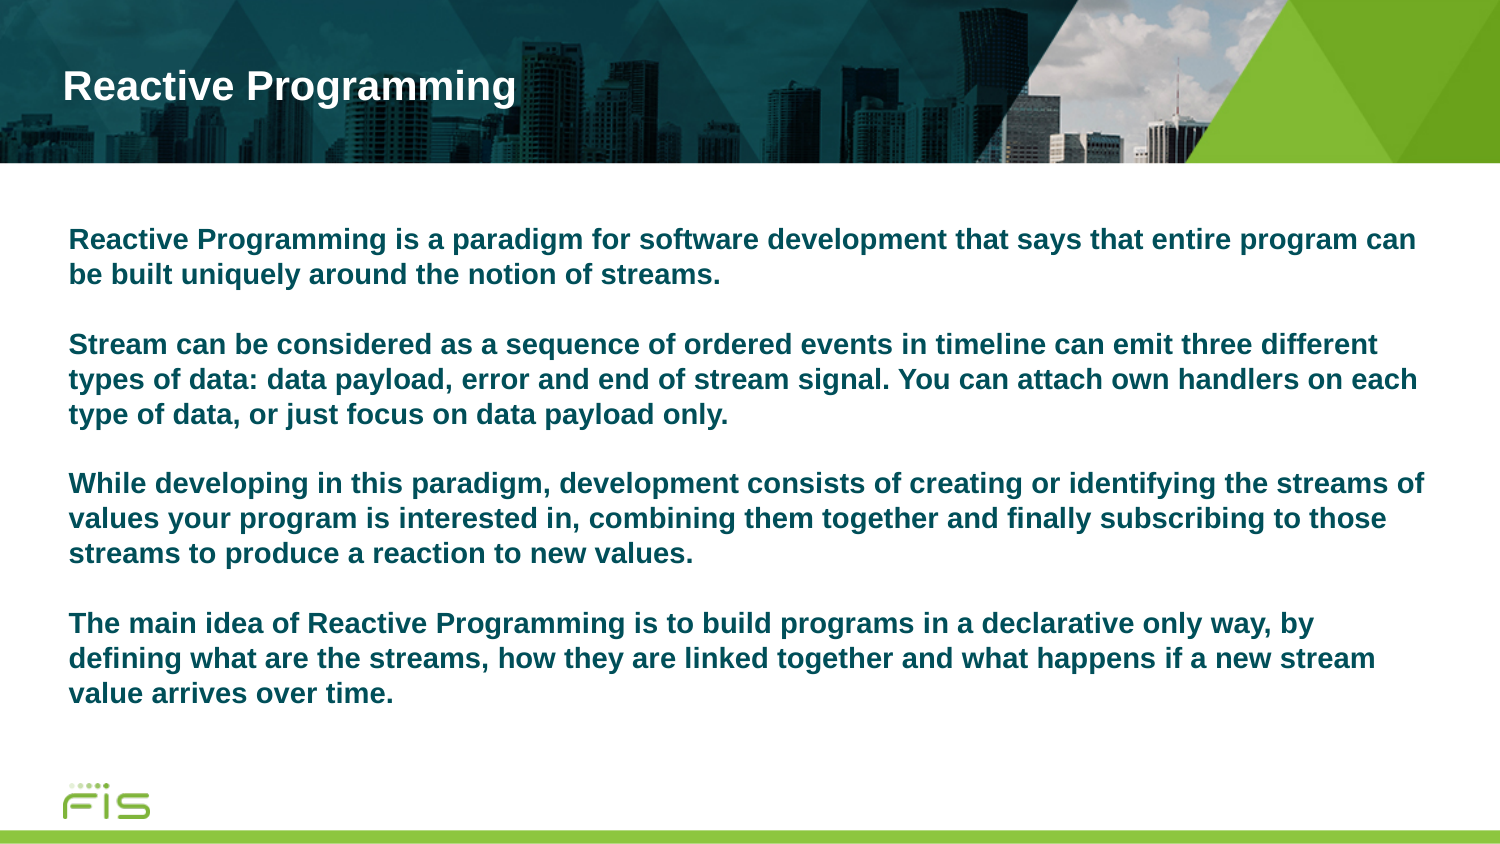

# Reactive Programming
Reactive Programming is a paradigm for software development that says that entire program can be built uniquely around the notion of streams.

Stream can be considered as a sequence of ordered events in timeline can emit three different types of data: data payload, error and end of stream signal. You can attach own handlers on each type of data, or just focus on data payload only.

While developing in this paradigm, development consists of creating or identifying the streams of values your program is interested in, combining them together and finally subscribing to those streams to produce a reaction to new values.

The main idea of Reactive Programming is to build programs in a declarative only way, by defining what are the streams, how they are linked together and what happens if a new stream value arrives over time.